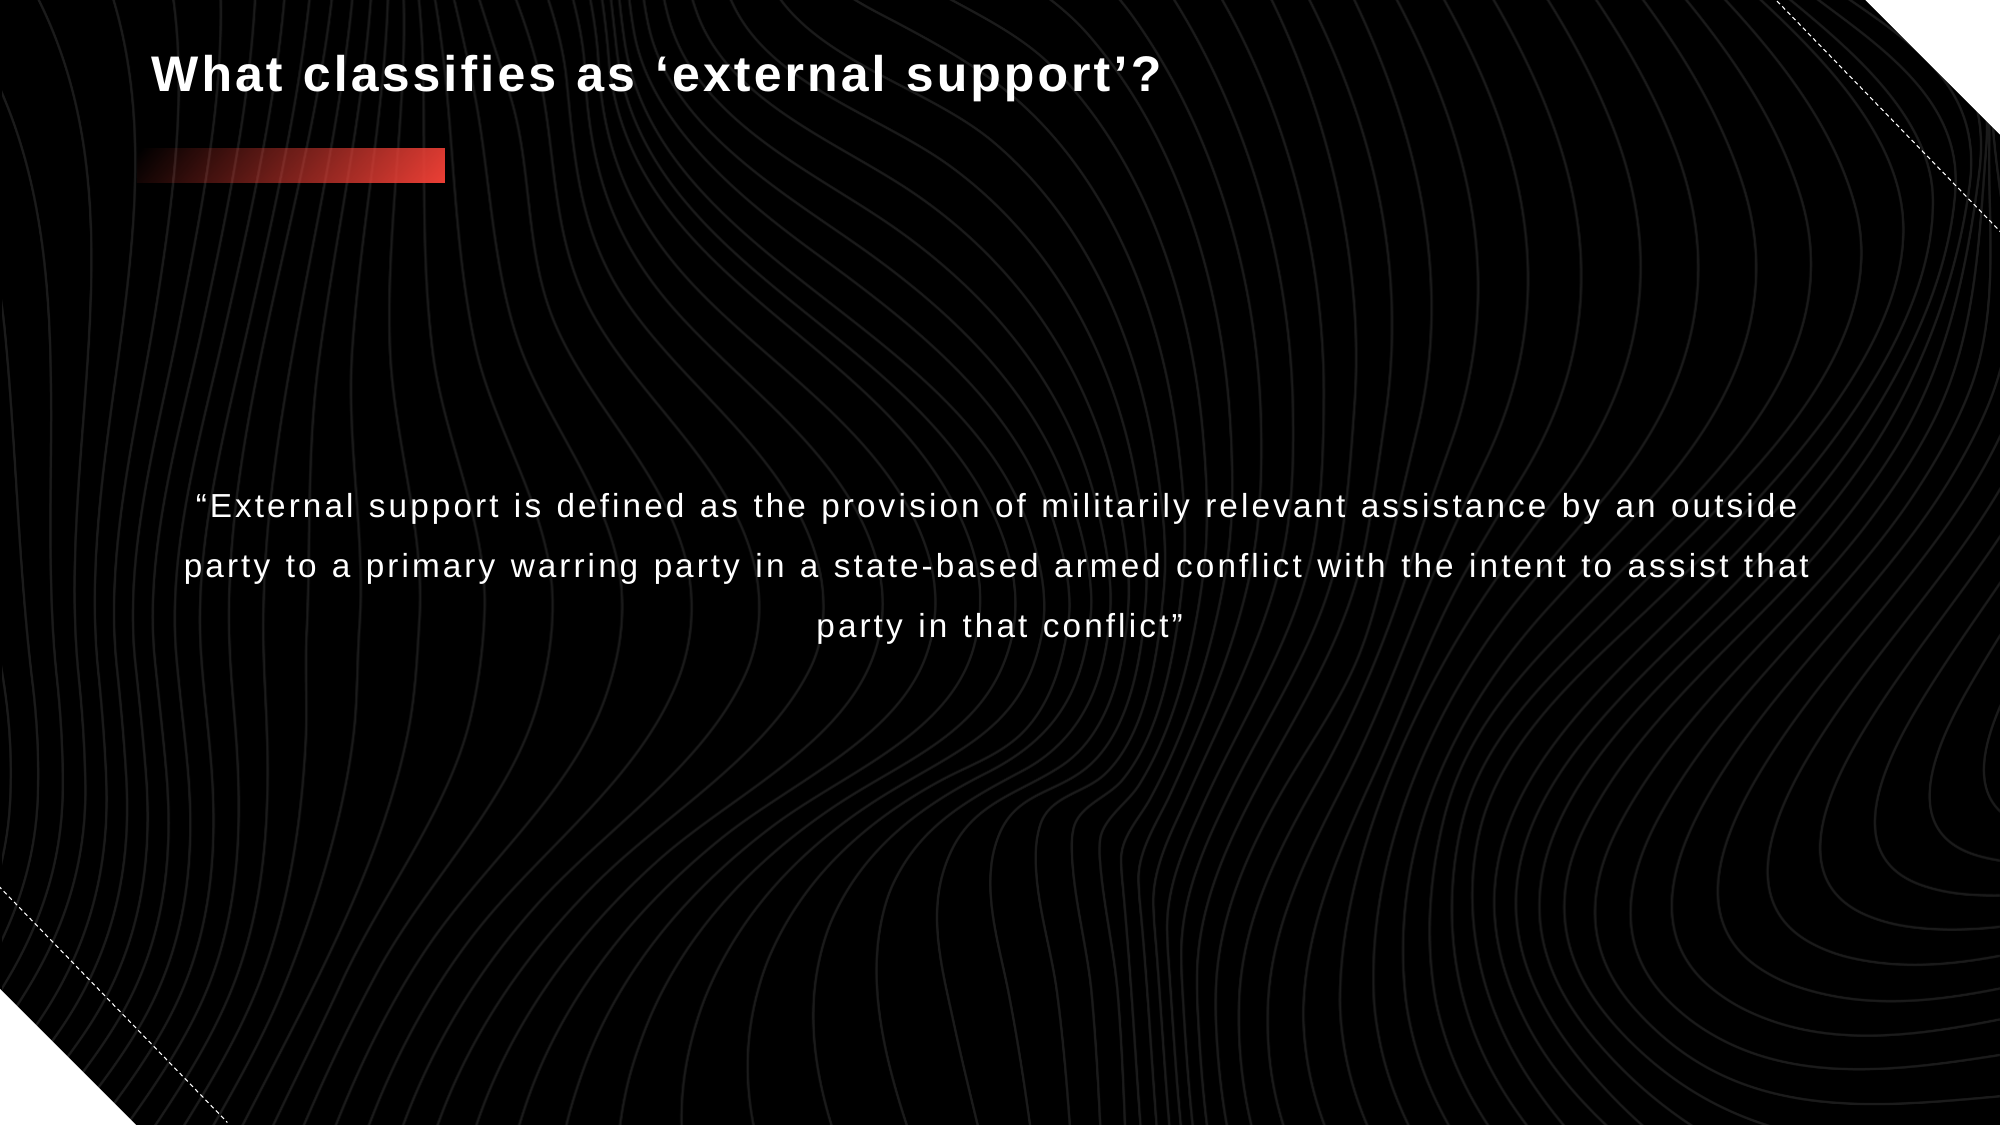

# What classifies as ‘external support’?
“External support is defined as the provision of militarily relevant assistance by an outside party to a primary warring party in a state-based armed conflict with the intent to assist that party in that conflict”